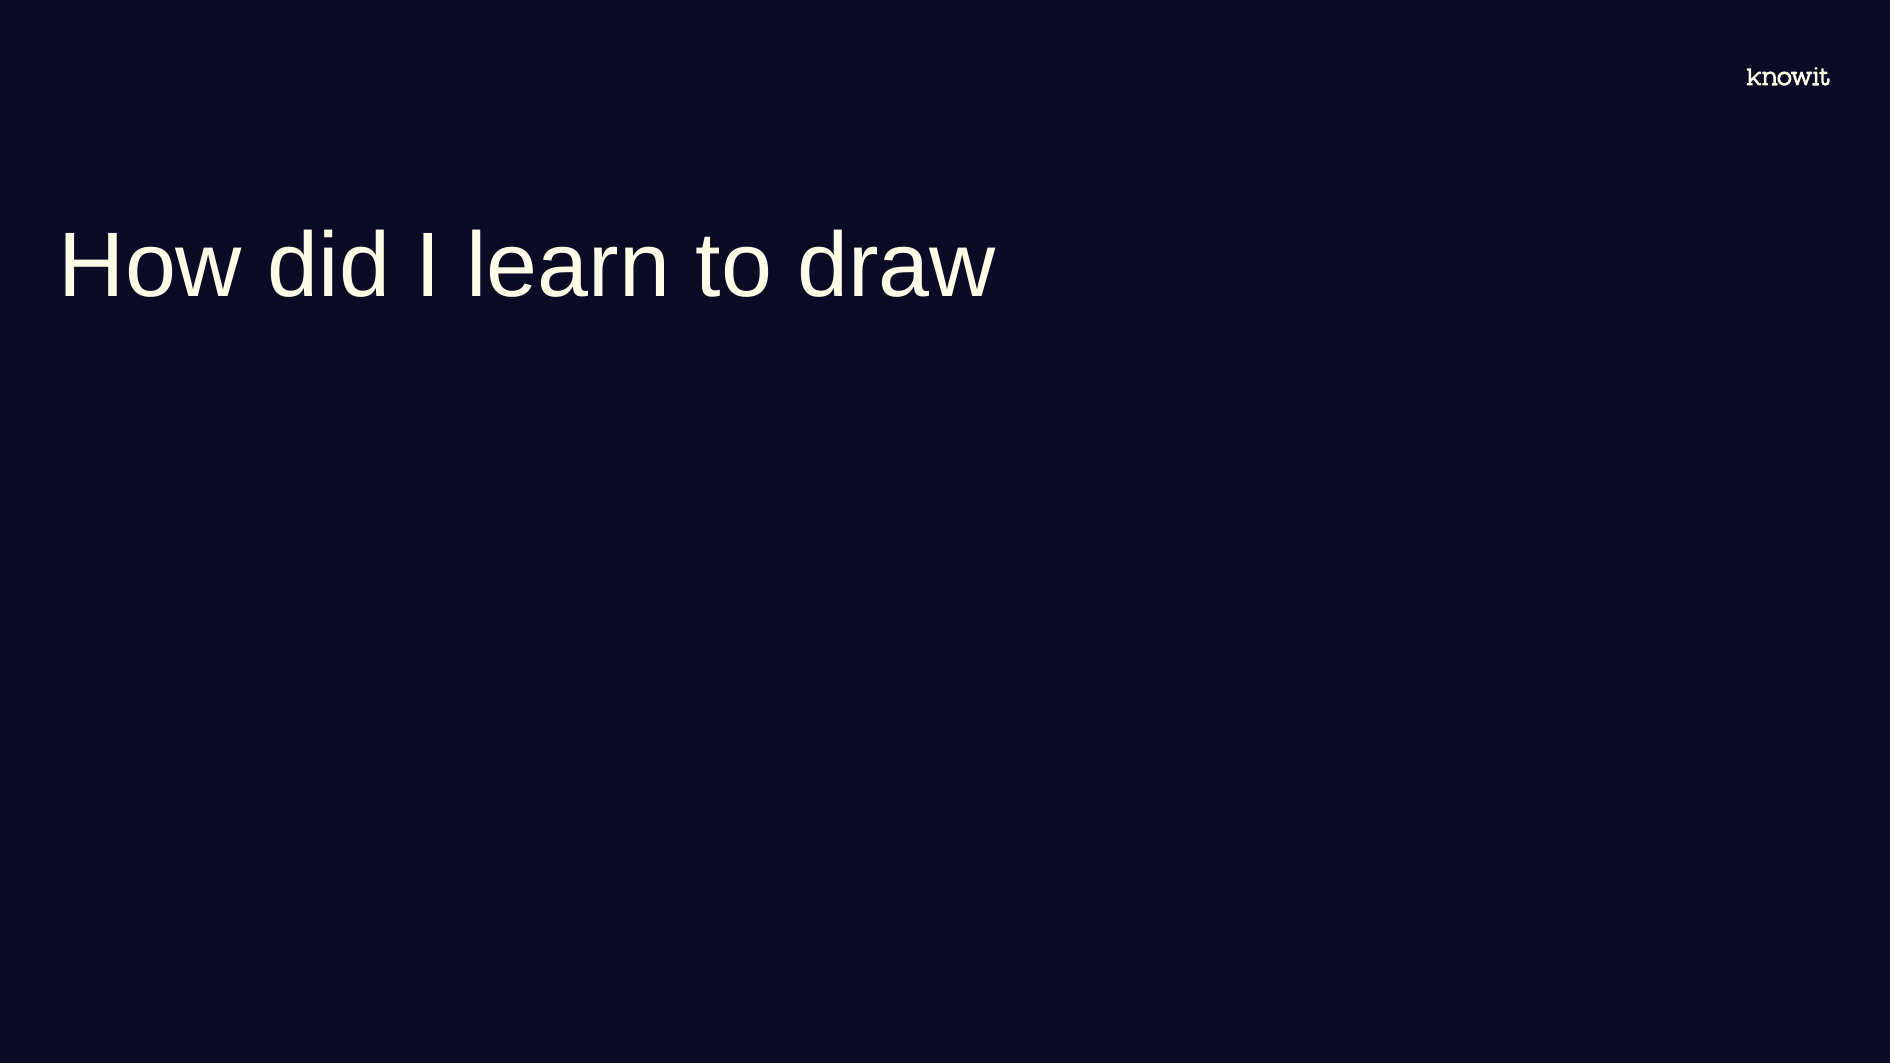

# How did I learn to draw